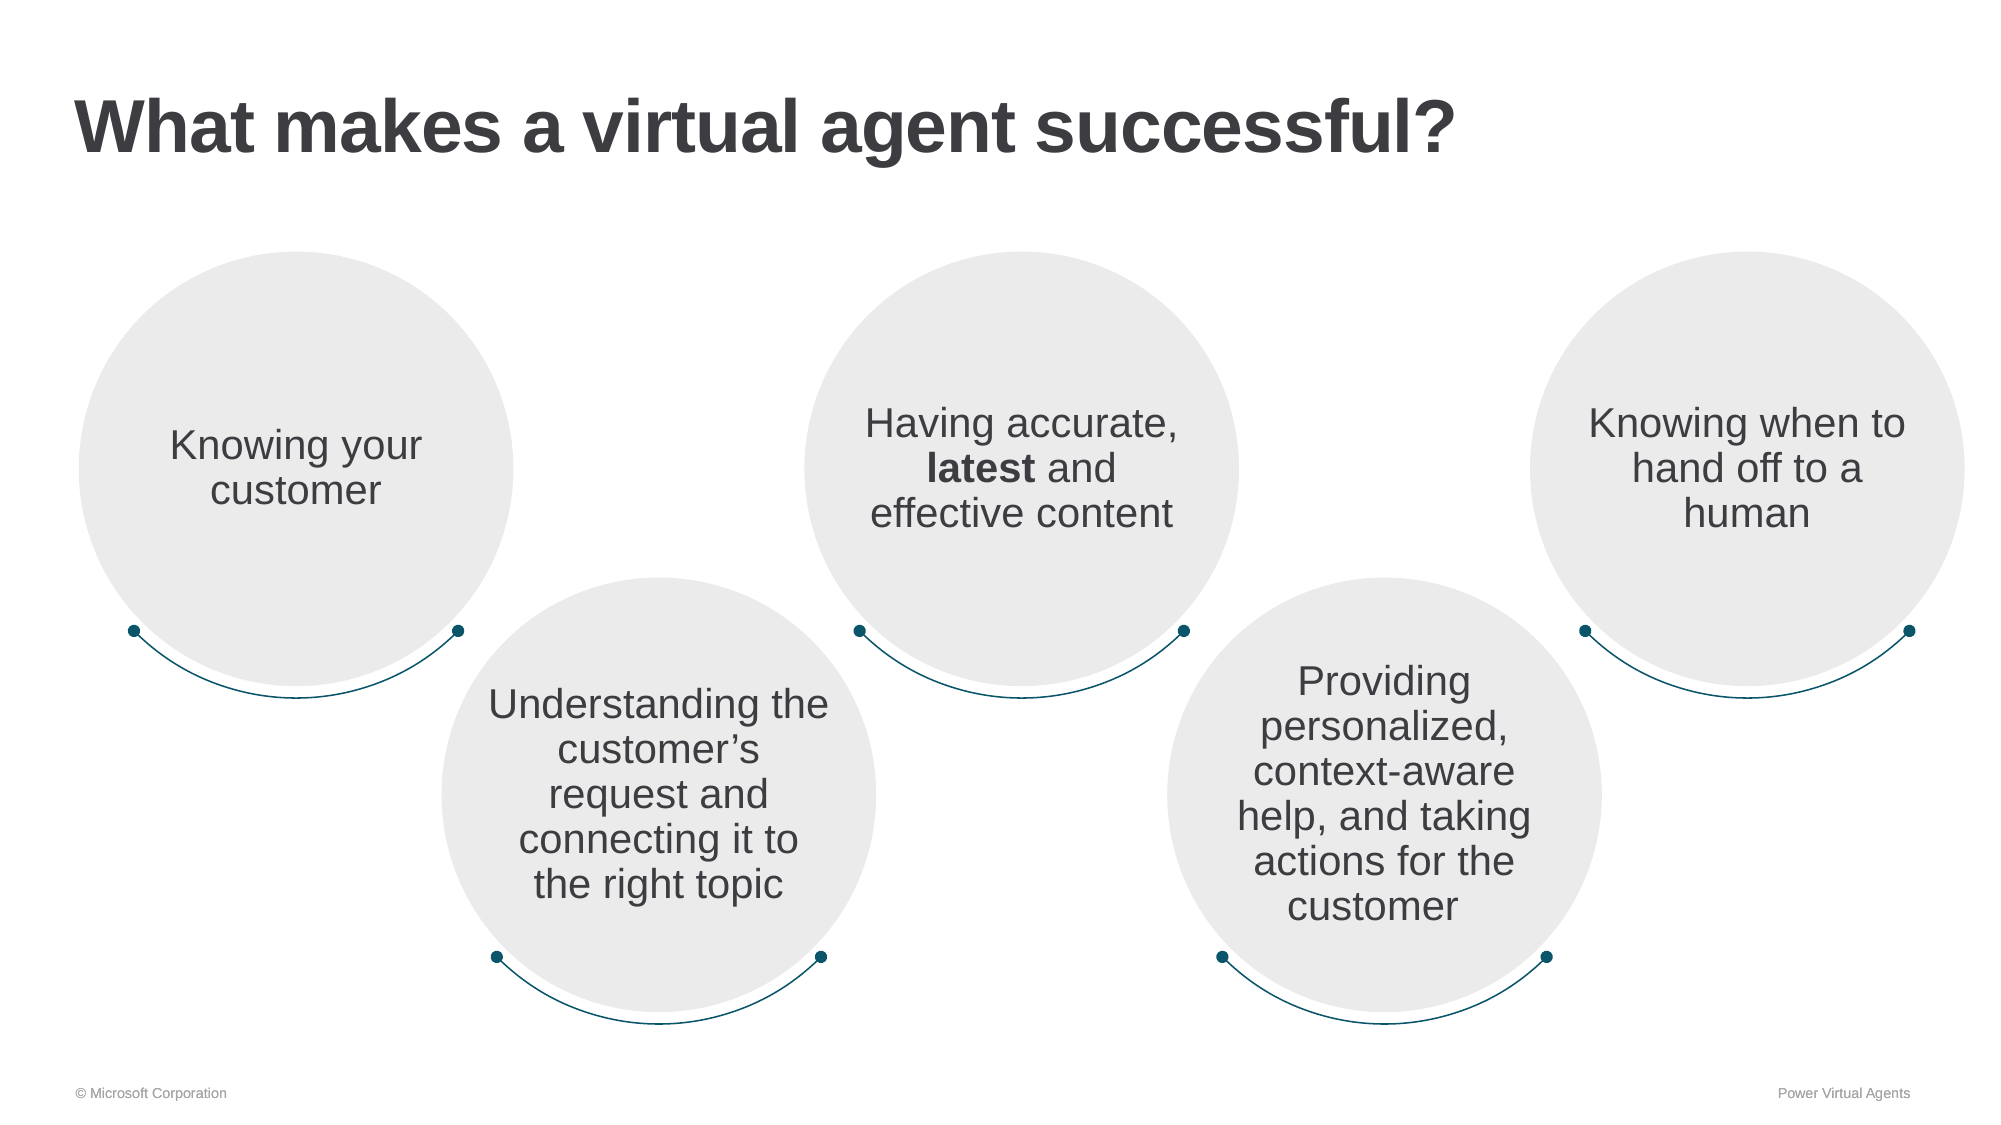

# What makes a virtual agent successful?

Knowing your customer
Having accurate, latest and effective content
Knowing when to hand off to a human

Understanding the customer’s request and connecting it to the right topic
Providing personalized, context-aware help, and taking actions for the customer
© Microsoft Corporation                                                                                  								                      Power Virtual Agents